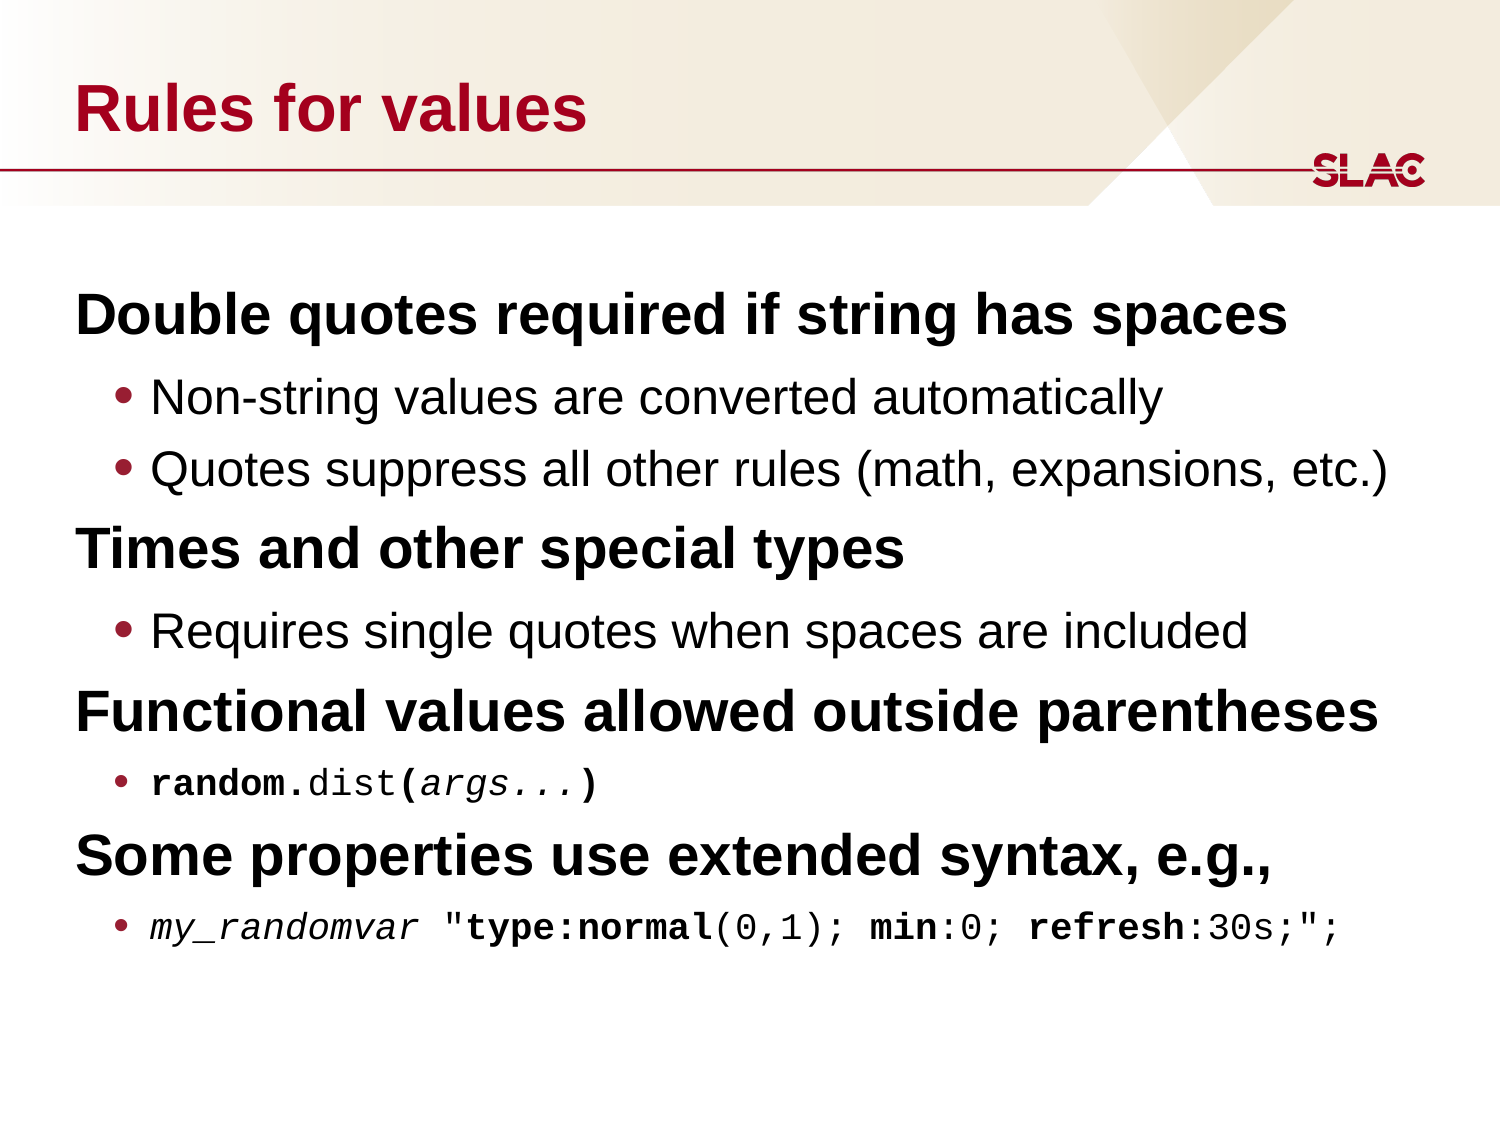

# Rules for values
Double quotes required if string has spaces
Non-string values are converted automatically
Quotes suppress all other rules (math, expansions, etc.)
Times and other special types
Requires single quotes when spaces are included
Functional values allowed outside parentheses
random.dist(args...)
Some properties use extended syntax, e.g.,
my_randomvar "type:normal(0,1); min:0; refresh:30s;";